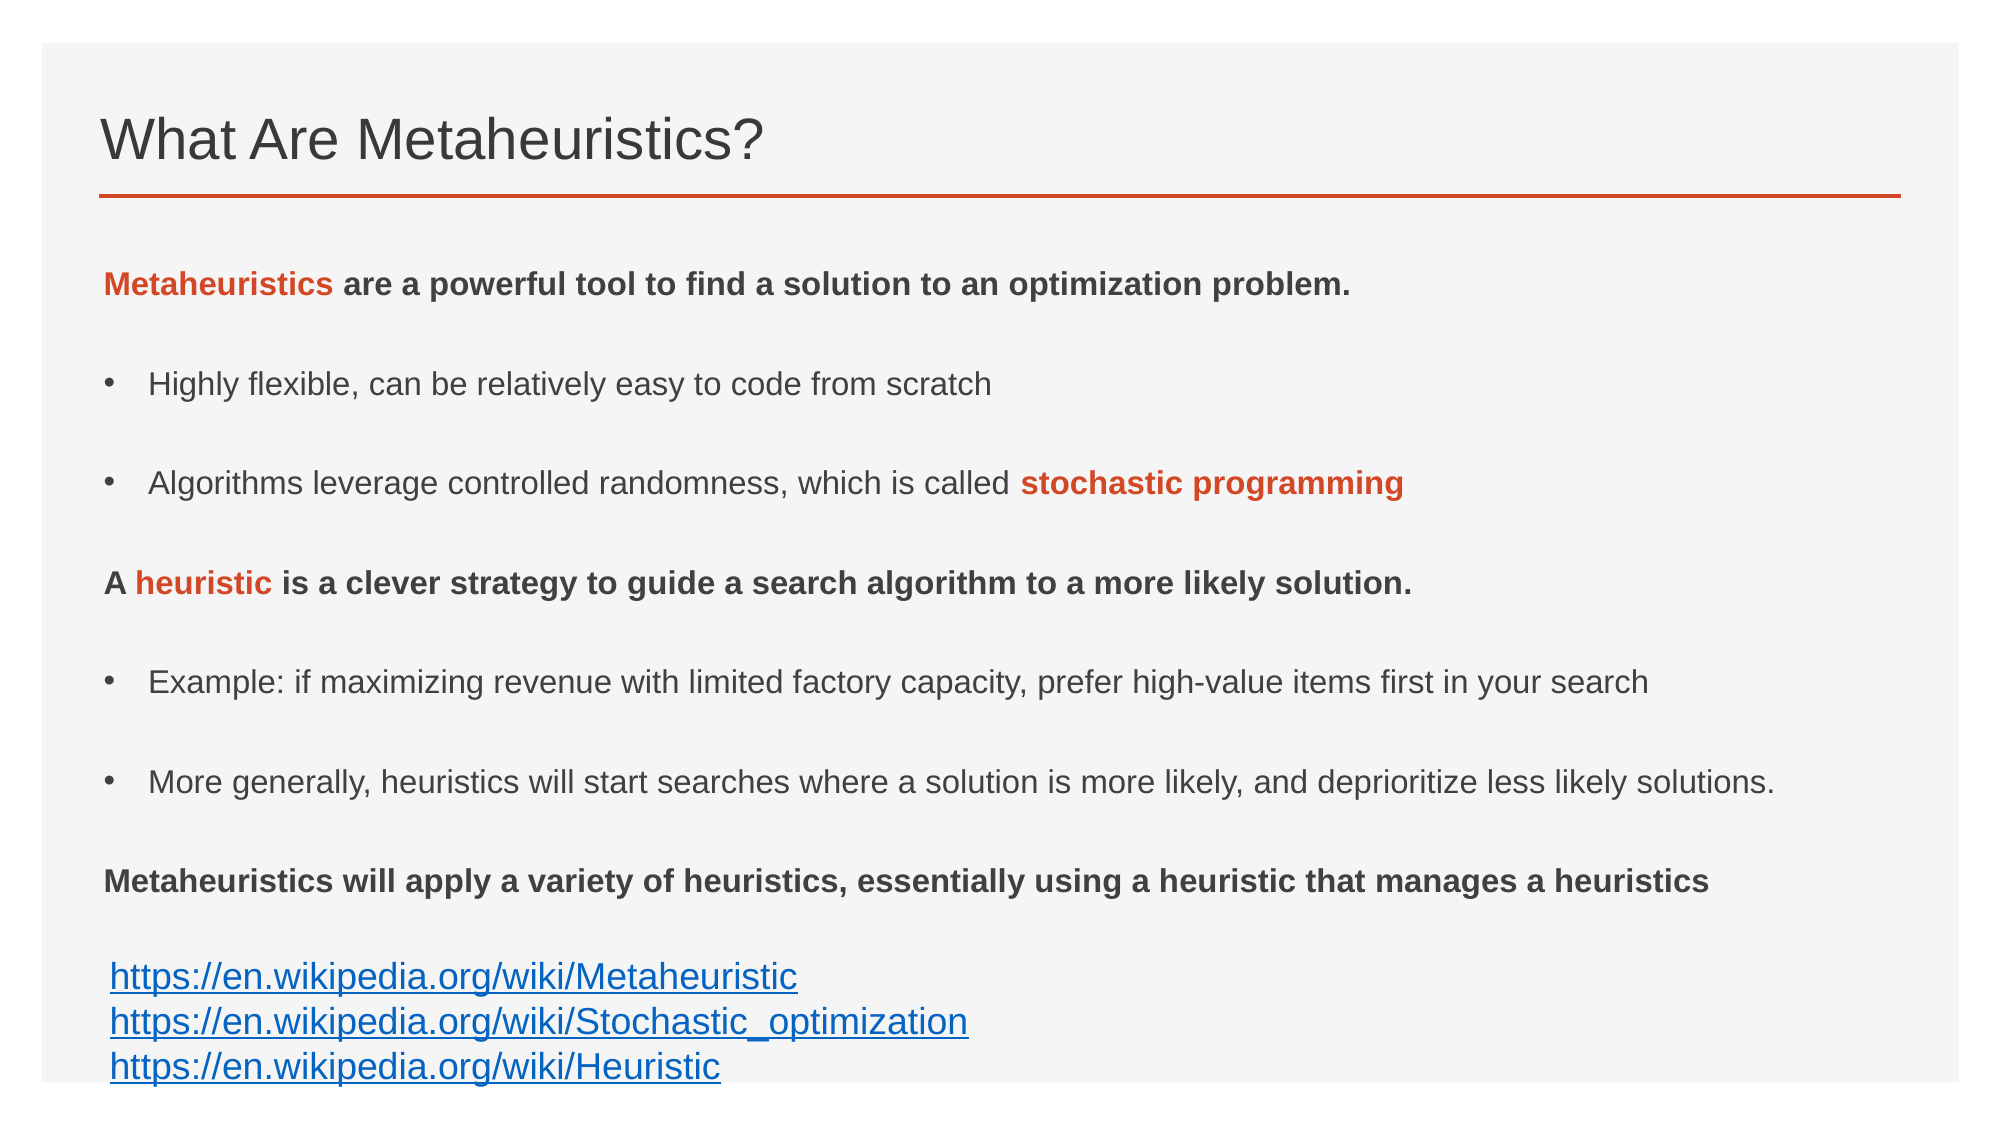

# What Are Metaheuristics?
Metaheuristics are a powerful tool to find a solution to an optimization problem.
Highly flexible, can be relatively easy to code from scratch
Algorithms leverage controlled randomness, which is called stochastic programming
A heuristic is a clever strategy to guide a search algorithm to a more likely solution.
Example: if maximizing revenue with limited factory capacity, prefer high-value items first in your search
More generally, heuristics will start searches where a solution is more likely, and deprioritize less likely solutions.
Metaheuristics will apply a variety of heuristics, essentially using a heuristic that manages a heuristics
https://en.wikipedia.org/wiki/Metaheuristic
https://en.wikipedia.org/wiki/Stochastic_optimization
https://en.wikipedia.org/wiki/Heuristic